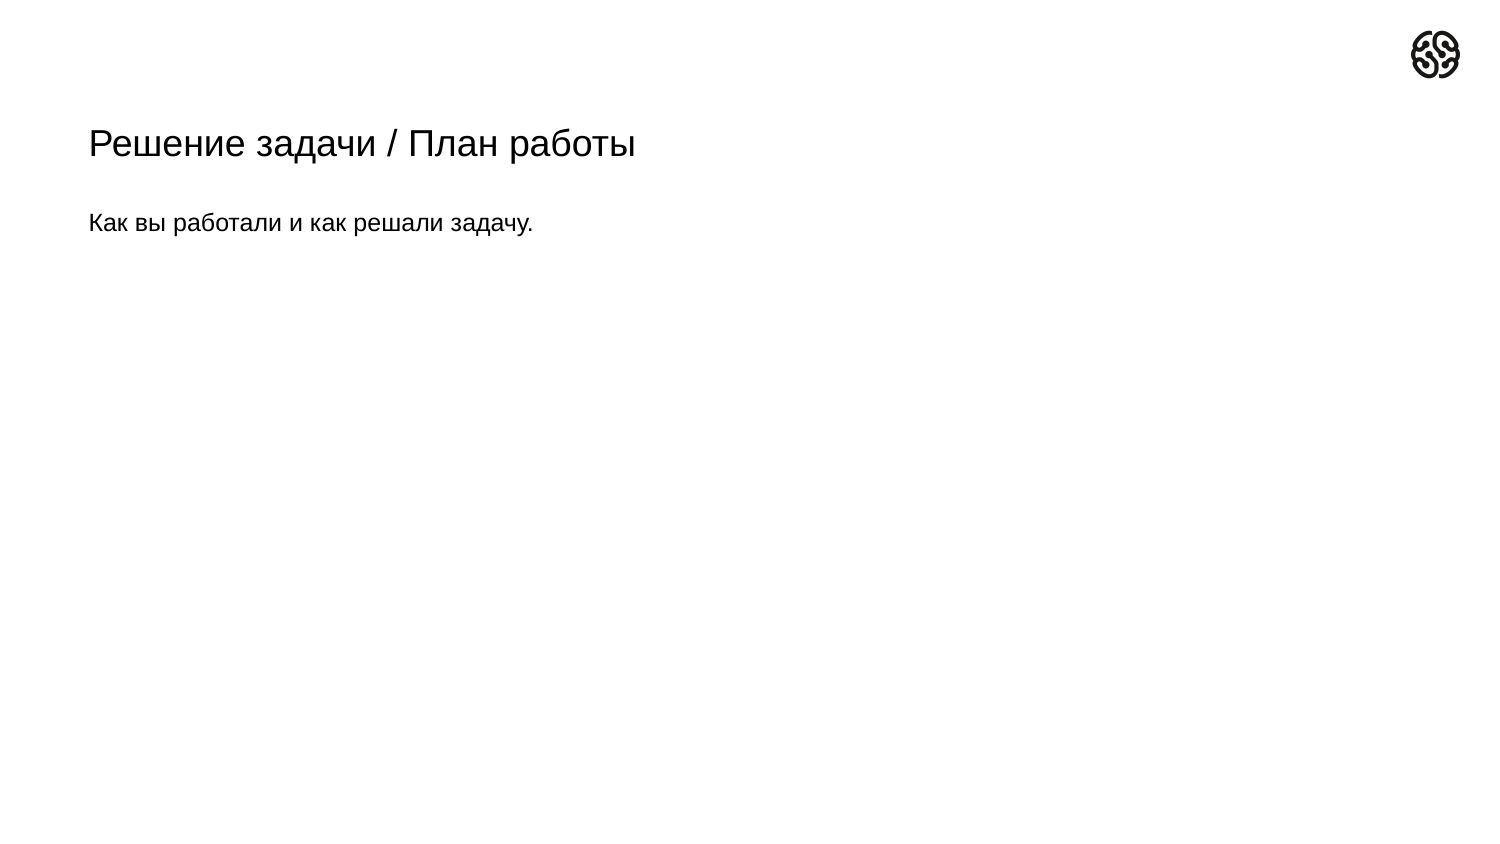

# Решение задачи / План работы
Как вы работали и как решали задачу.